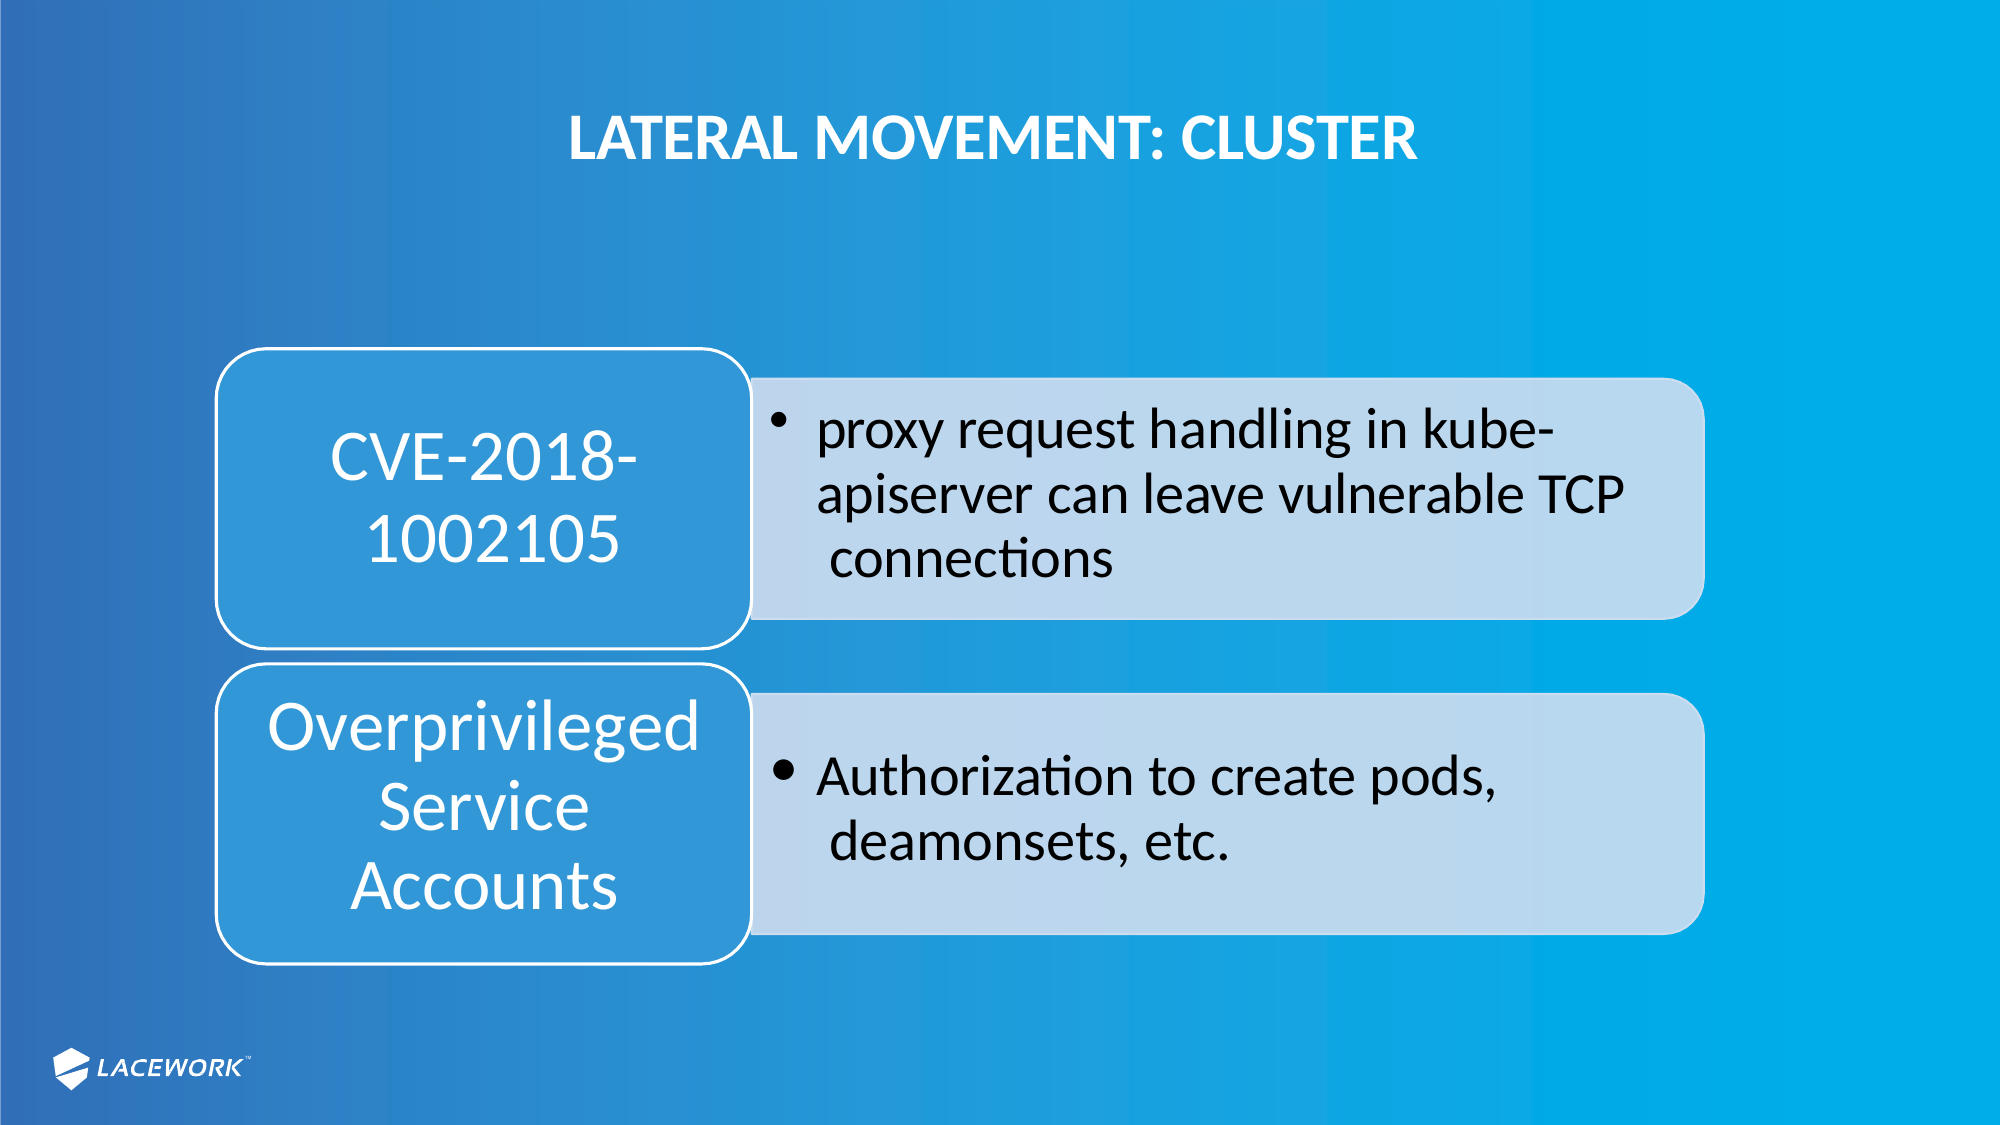

# LATERAL MOVEMENT: CLUSTER
proxy request handling in kube-  apiserver can leave vulnerable TCP  connections

Authorization to create pods,  deamonsets, etc.
CVE-2018-  1002105

Overprivileged  Service  Accounts